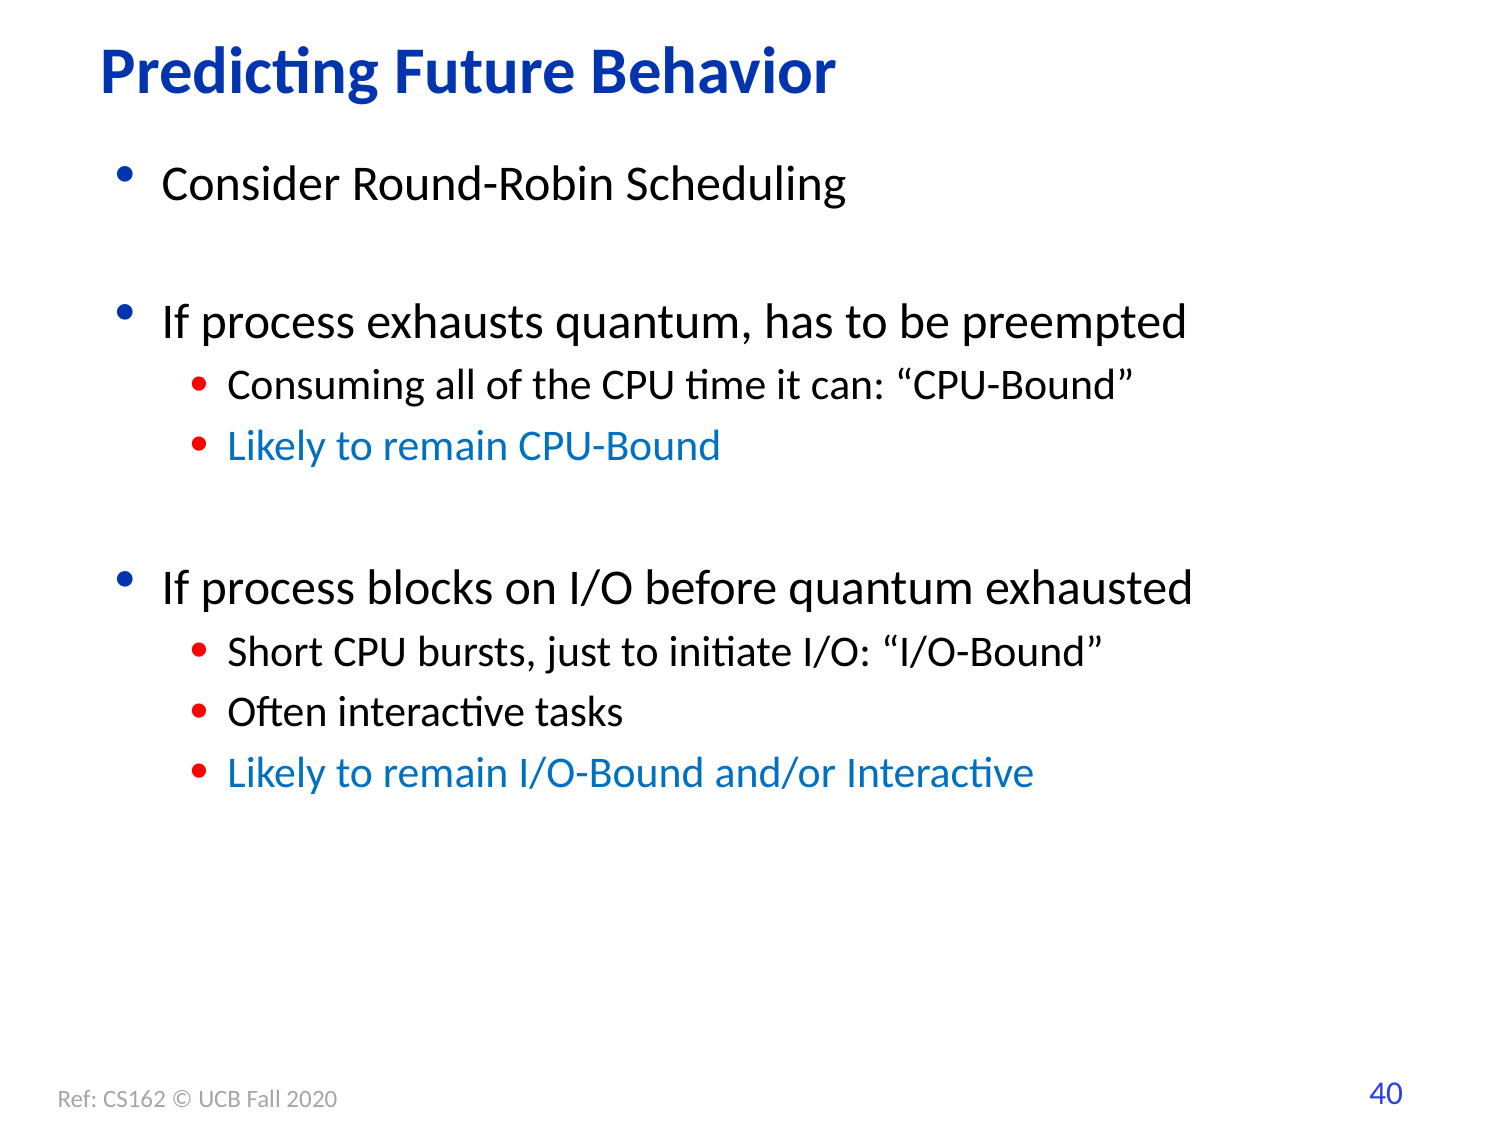

# Predicting Future Behavior
Consider Round-Robin Scheduling

If process exhausts quantum, has to be preempted
Consuming all of the CPU time it can: “CPU-Bound”
Likely to remain CPU-Bound

If process blocks on I/O before quantum exhausted
Short CPU bursts, just to initiate I/O: “I/O-Bound”
Often interactive tasks
Likely to remain I/O-Bound and/or Interactive
Ref: CS162 © UCB Fall 2020